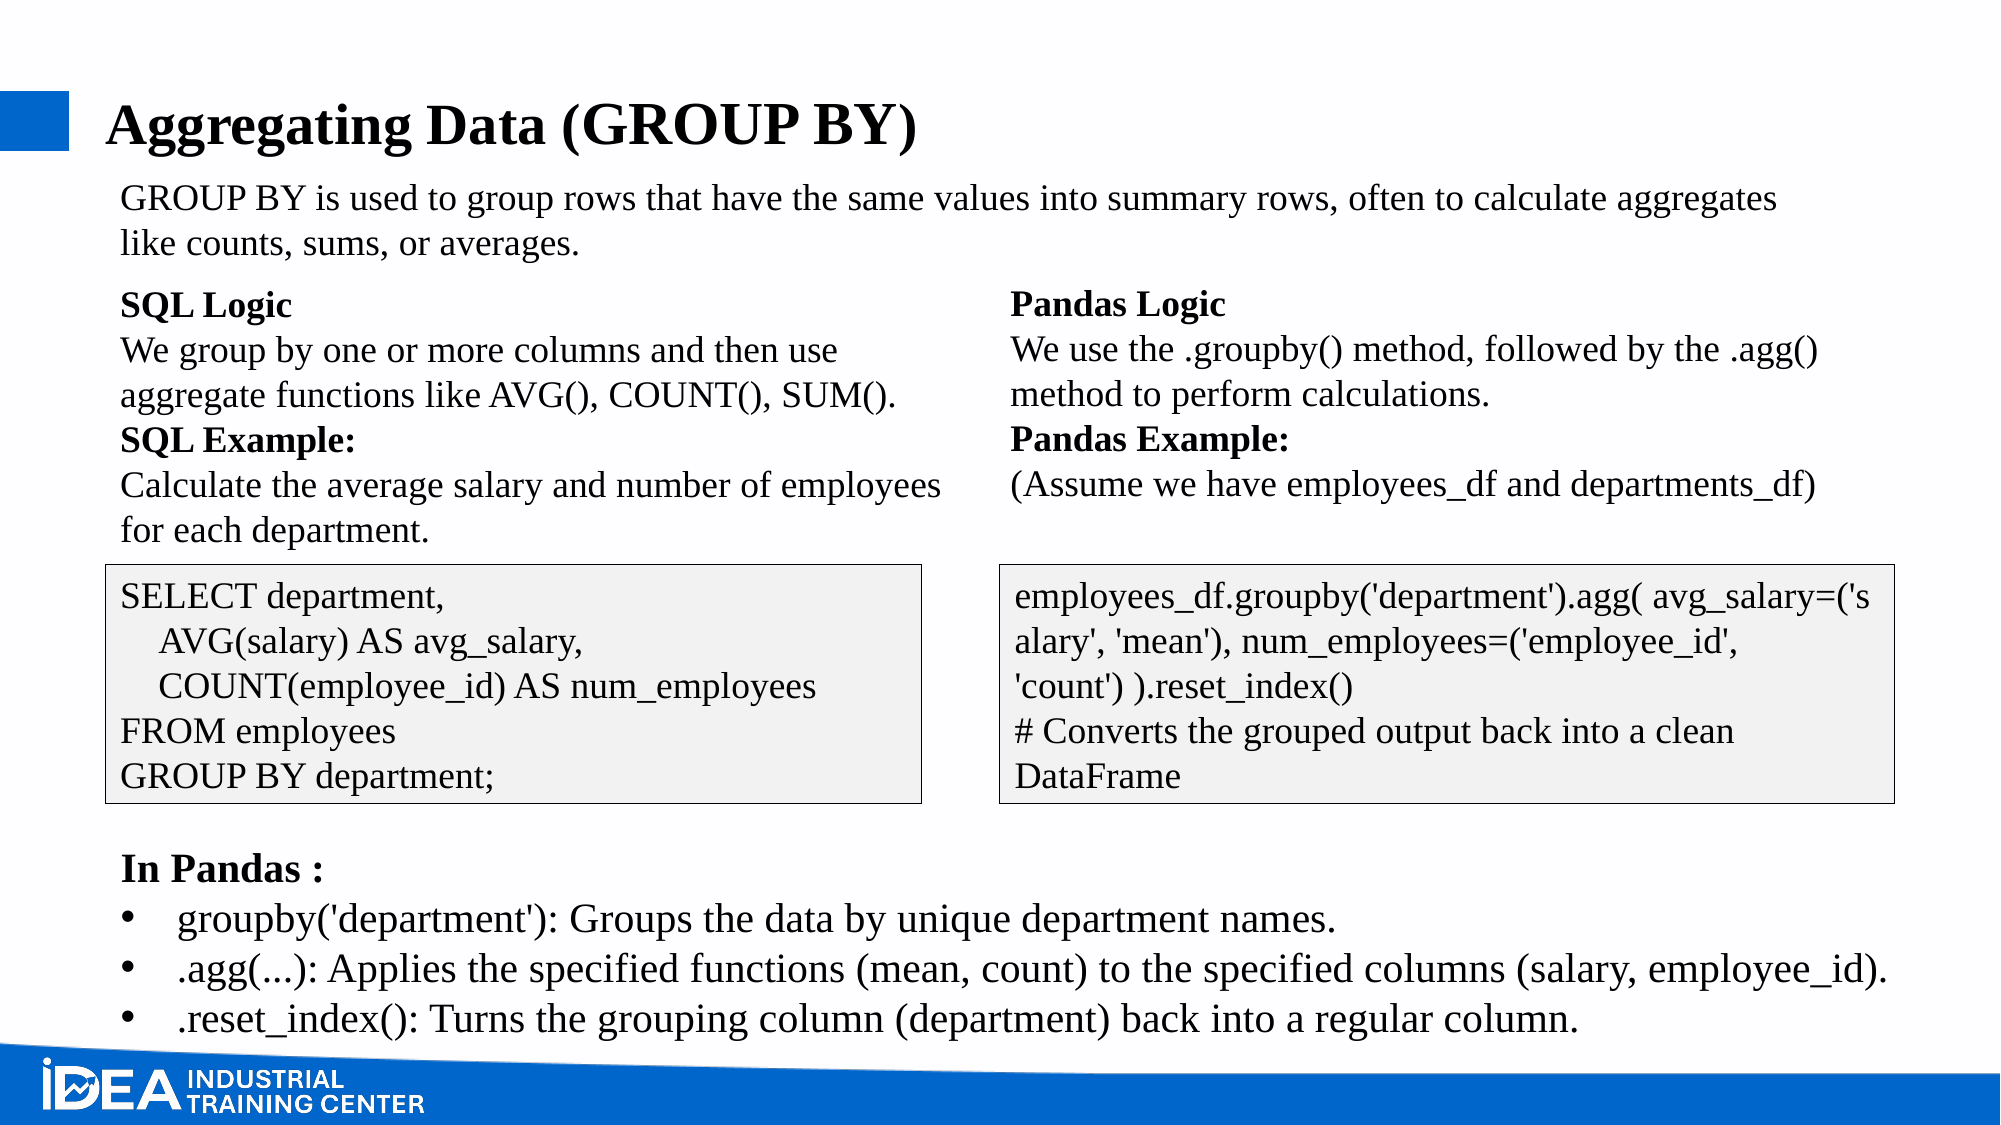

# Aggregating Data (GROUP BY)
GROUP BY is used to group rows that have the same values into summary rows, often to calculate aggregates like counts, sums, or averages.
Pandas Logic
We use the .groupby() method, followed by the .agg() method to perform calculations.
Pandas Example:
(Assume we have employees_df and departments_df)
SQL Logic
We group by one or more columns and then use aggregate functions like AVG(), COUNT(), SUM().
SQL Example:
Calculate the average salary and number of employees for each department.
SELECT department,
    AVG(salary) AS avg_salary,
    COUNT(employee_id) AS num_employees
FROM employees
GROUP BY department;
employees_df.groupby('department').agg( avg_salary=('salary', 'mean'), num_employees=('employee_id', 'count') ).reset_index()
# Converts the grouped output back into a clean DataFrame
In Pandas :
groupby('department'): Groups the data by unique department names.
.agg(...): Applies the specified functions (mean, count) to the specified columns (salary, employee_id).
.reset_index(): Turns the grouping column (department) back into a regular column.